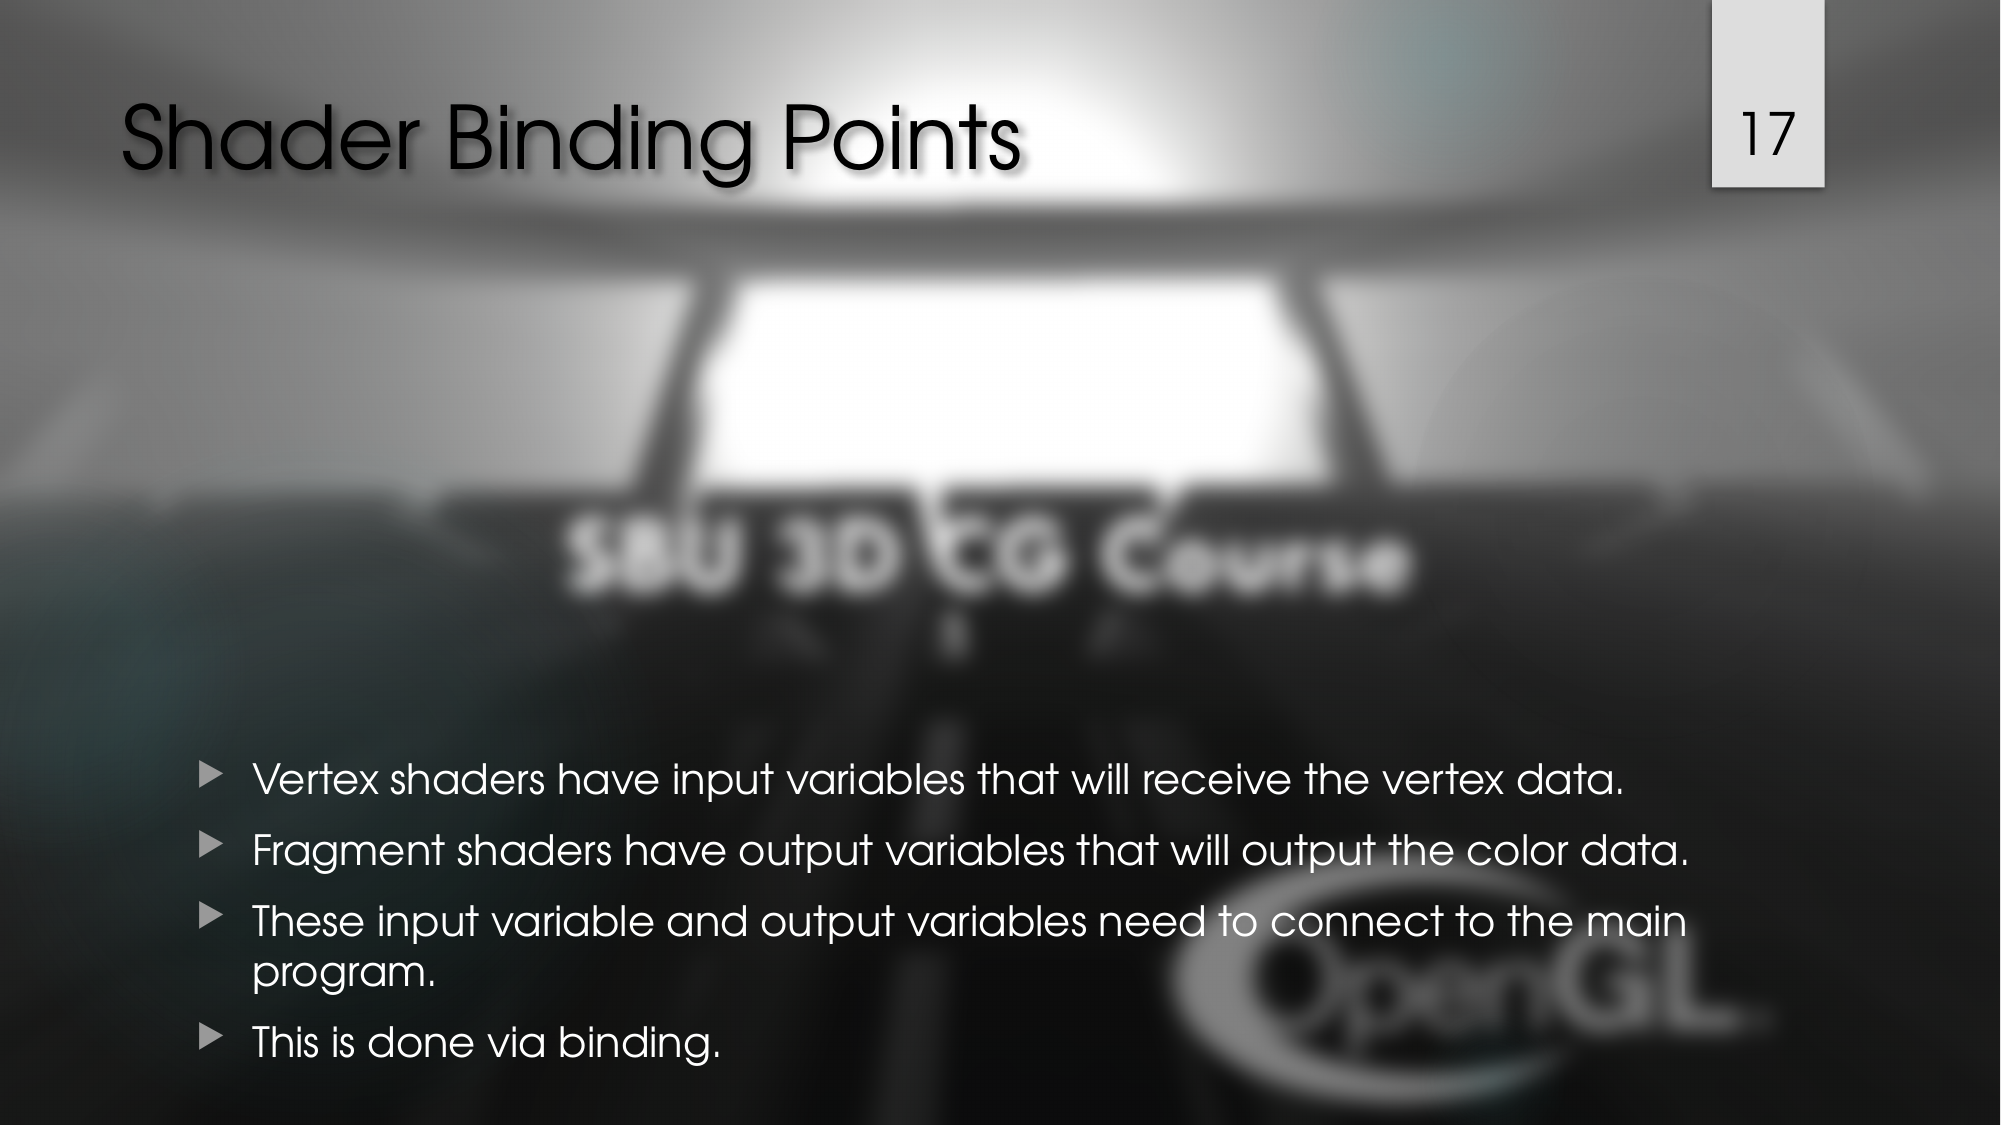

17
# Shader Binding Points
Vertex shaders have input variables that will receive the vertex data.
Fragment shaders have output variables that will output the color data.
These input variable and output variables need to connect to the main program.
This is done via binding.